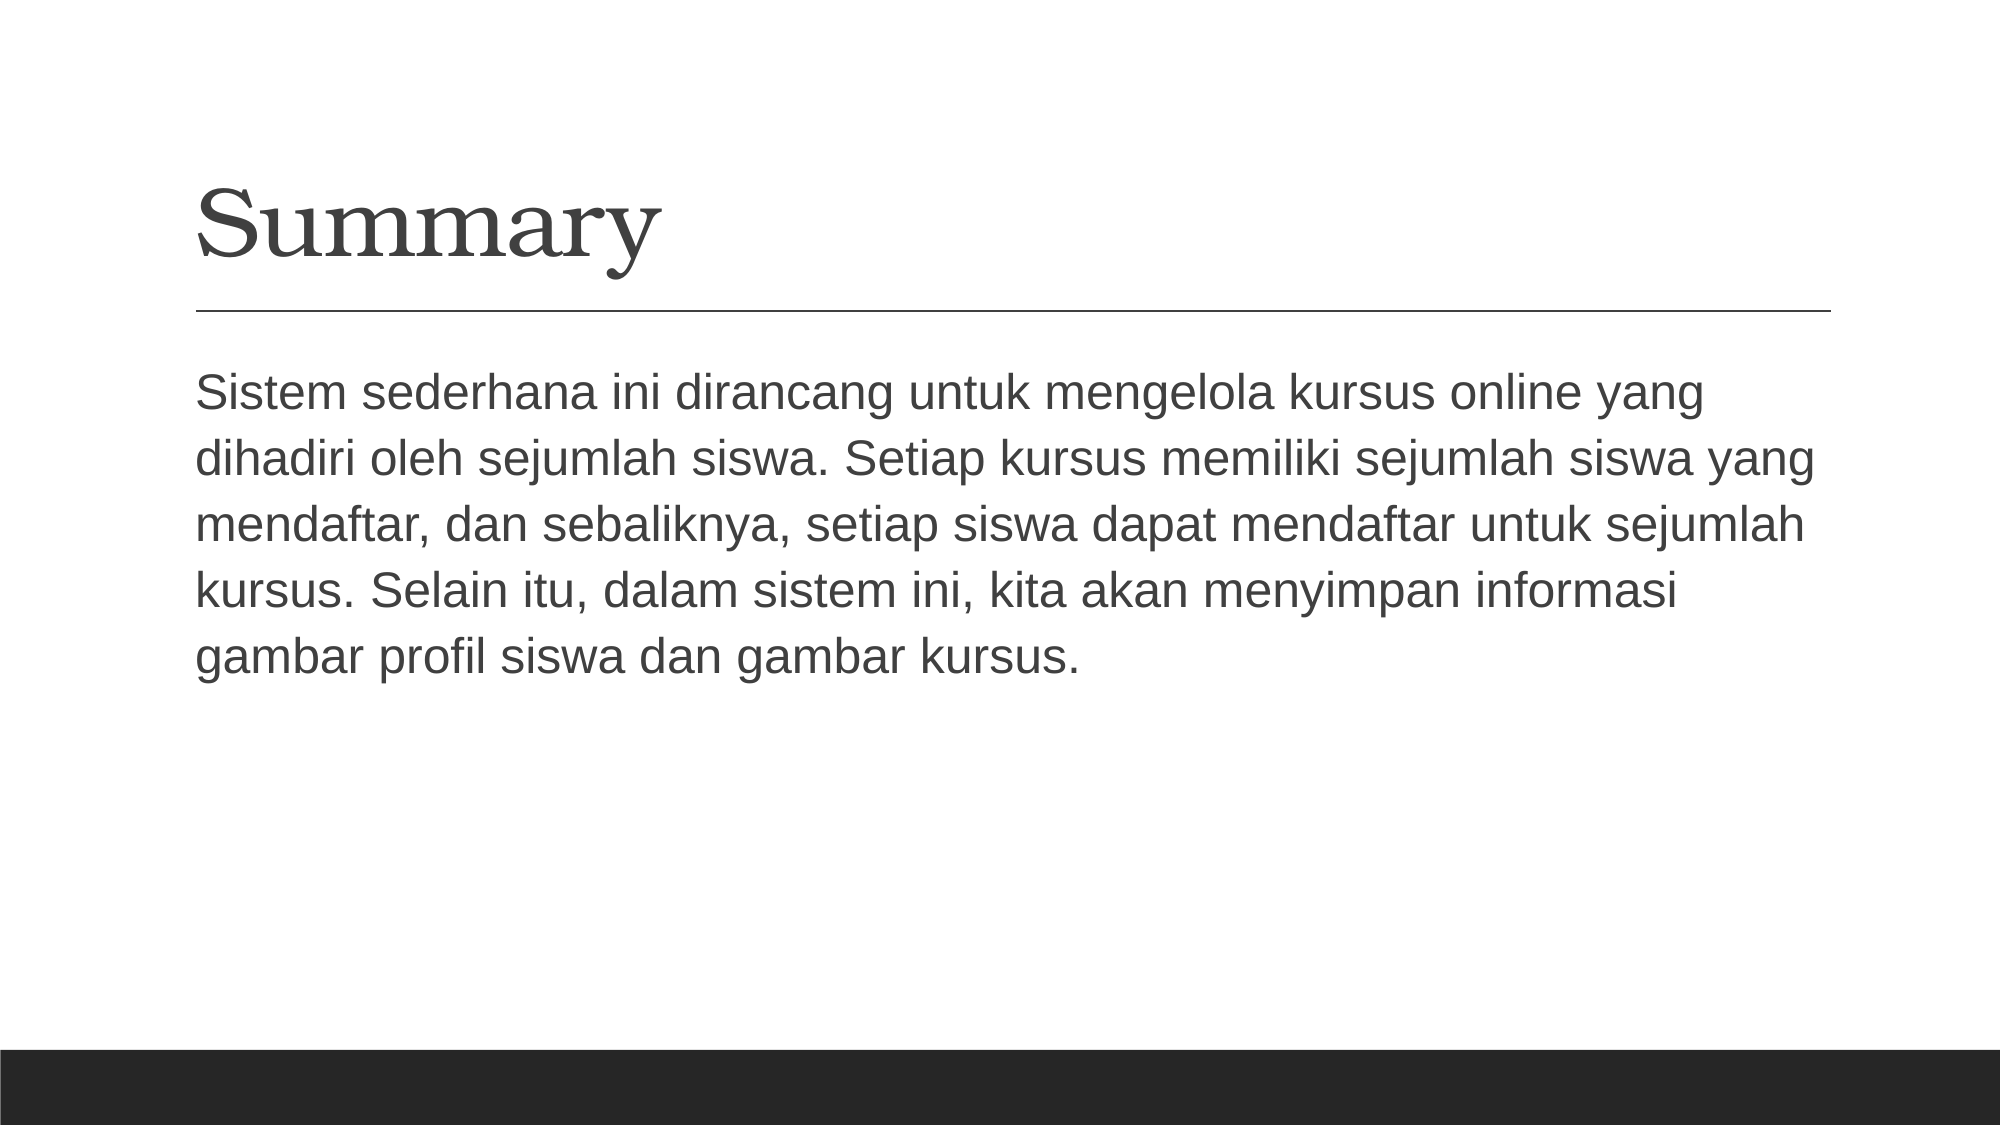

# Summary
Sistem sederhana ini dirancang untuk mengelola kursus online yang dihadiri oleh sejumlah siswa. Setiap kursus memiliki sejumlah siswa yang mendaftar, dan sebaliknya, setiap siswa dapat mendaftar untuk sejumlah kursus. Selain itu, dalam sistem ini, kita akan menyimpan informasi gambar profil siswa dan gambar kursus.